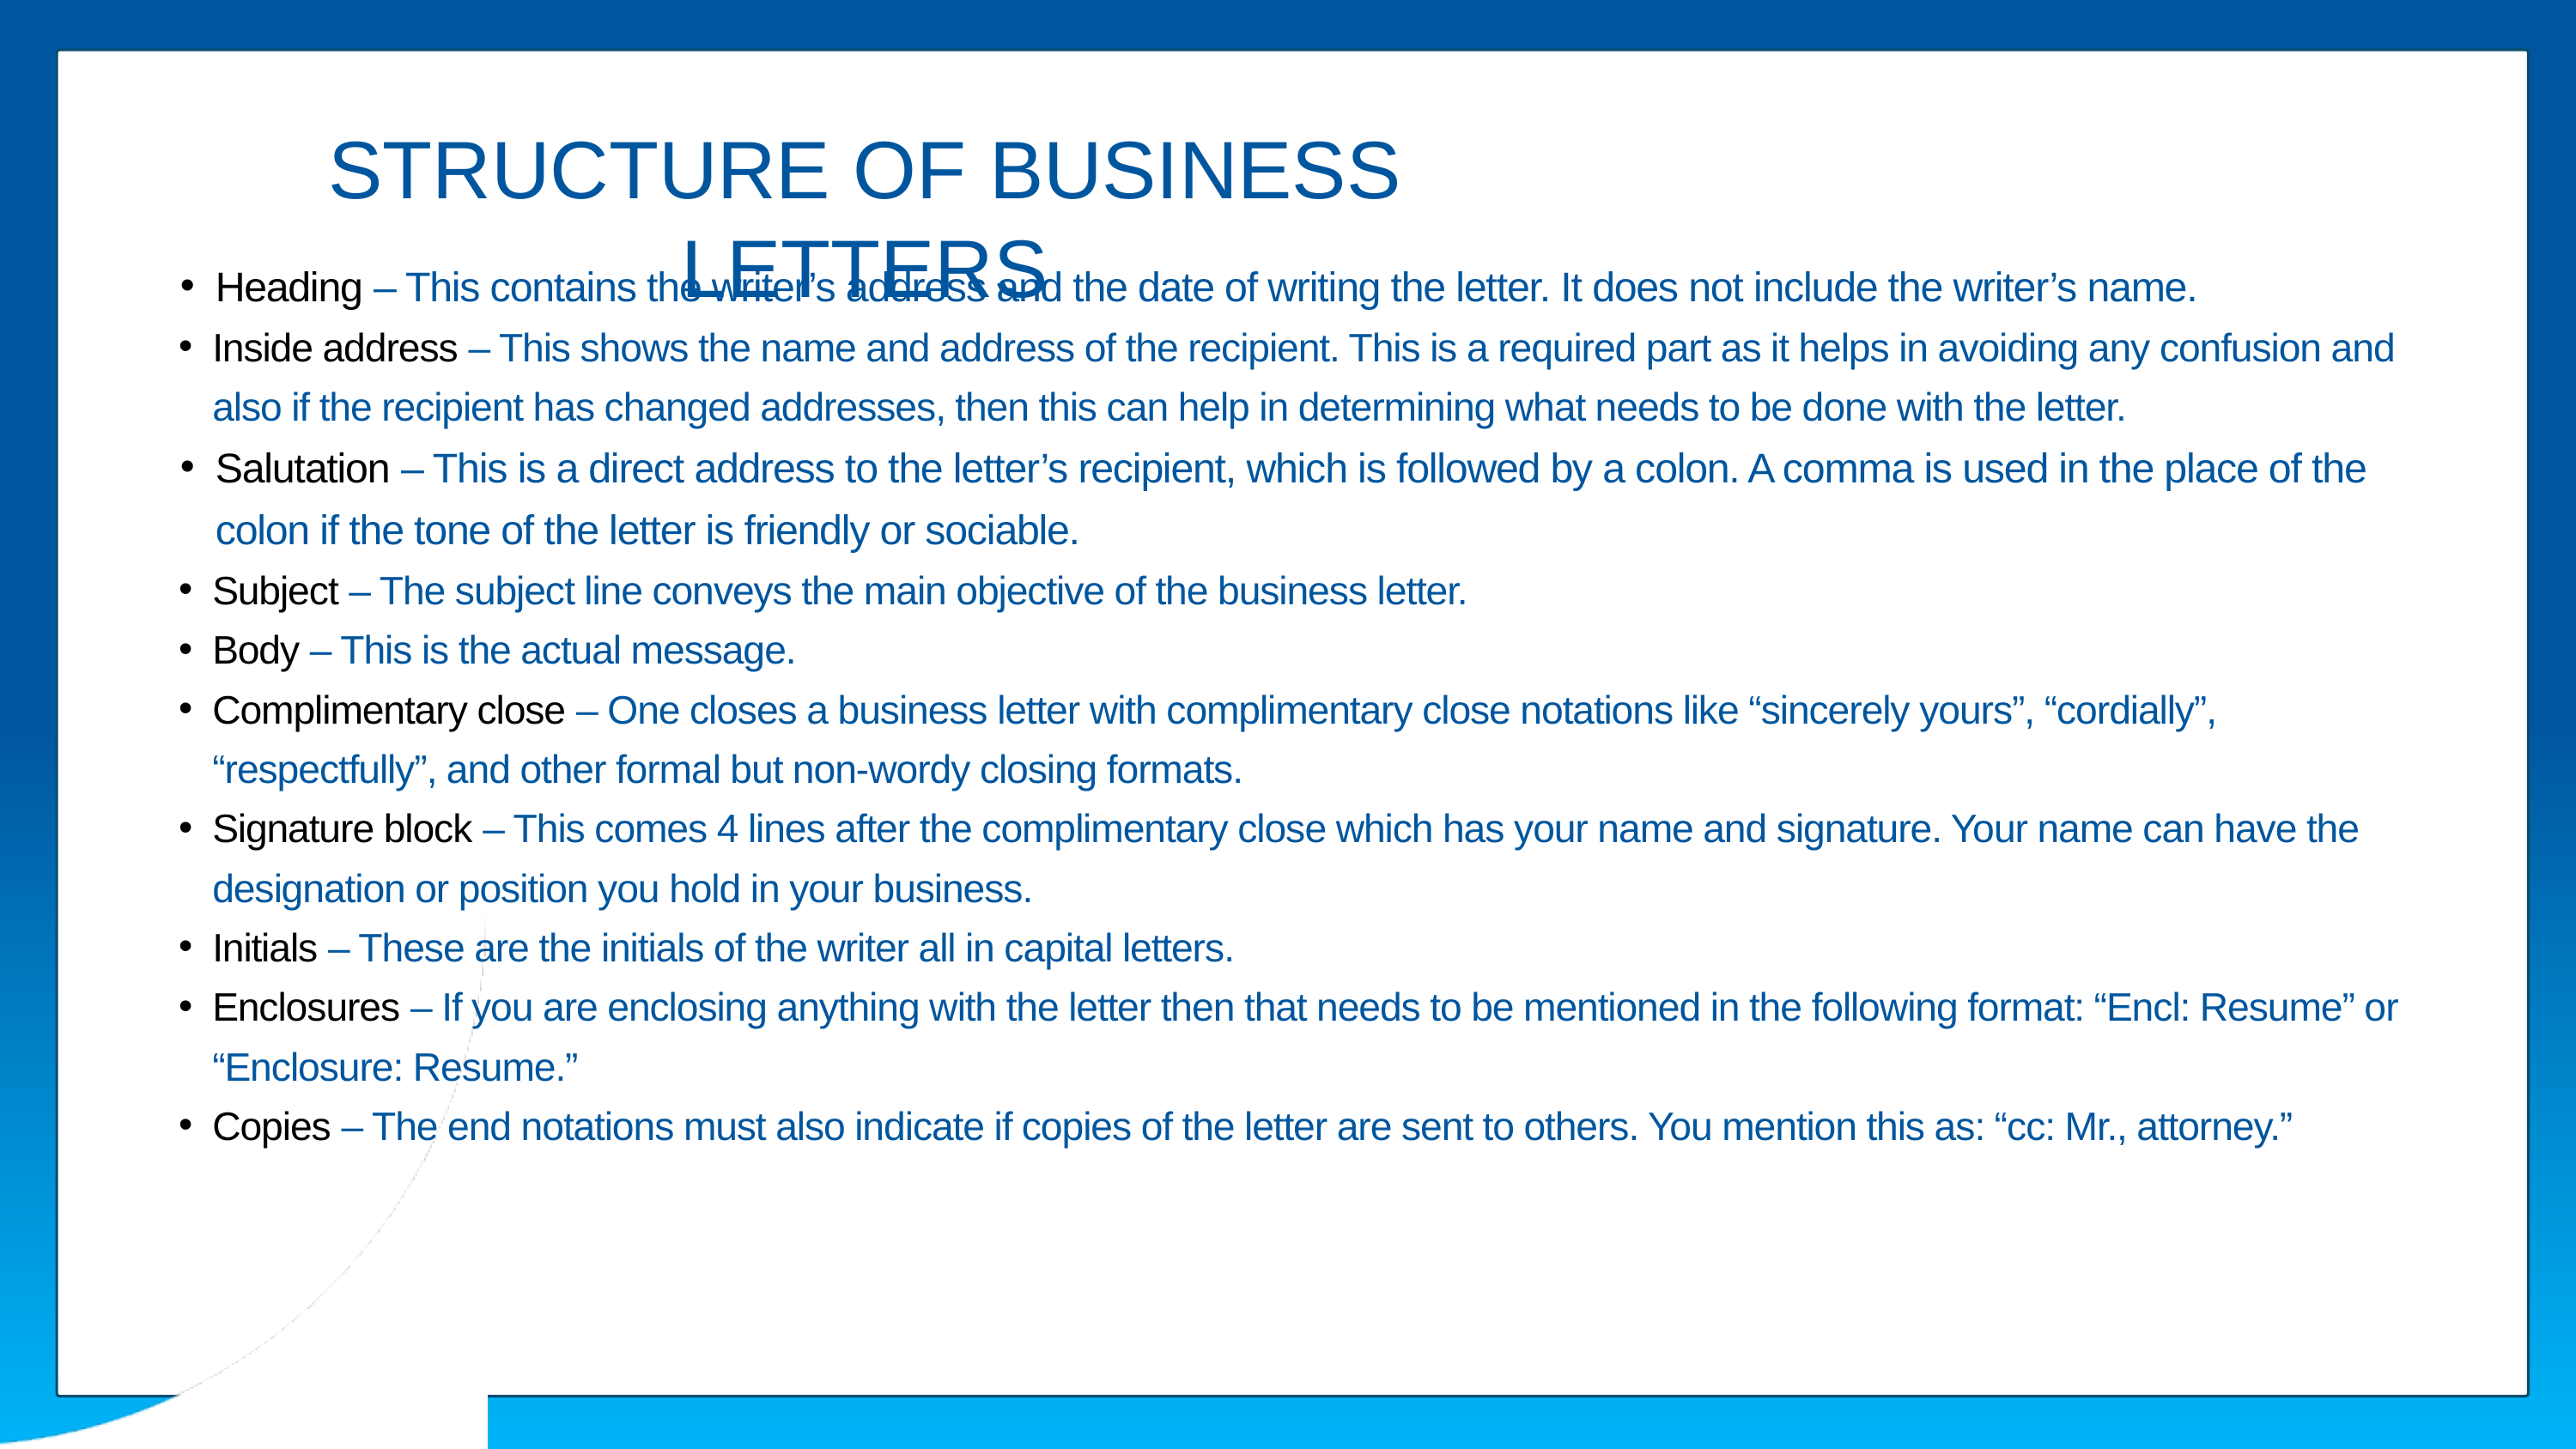

STRUCTURE OF BUSINESS LETTERS
Heading – This contains the writer’s address and the date of writing the letter. It does not include the writer’s name.
Inside address – This shows the name and address of the recipient. This is a required part as it helps in avoiding any confusion and also if the recipient has changed addresses, then this can help in determining what needs to be done with the letter.
Salutation – This is a direct address to the letter’s recipient, which is followed by a colon. A comma is used in the place of the colon if the tone of the letter is friendly or sociable.
Subject – The subject line conveys the main objective of the business letter.
Body – This is the actual message.
Complimentary close – One closes a business letter with complimentary close notations like “sincerely yours”, “cordially”, “respectfully”, and other formal but non-wordy closing formats.
Signature block – This comes 4 lines after the complimentary close which has your name and signature. Your name can have the designation or position you hold in your business.
Initials – These are the initials of the writer all in capital letters.
Enclosures – If you are enclosing anything with the letter then that needs to be mentioned in the following format: “Encl: Resume” or “Enclosure: Resume.”
Copies – The end notations must also indicate if copies of the letter are sent to others. You mention this as: “cc: Mr., attorney.”